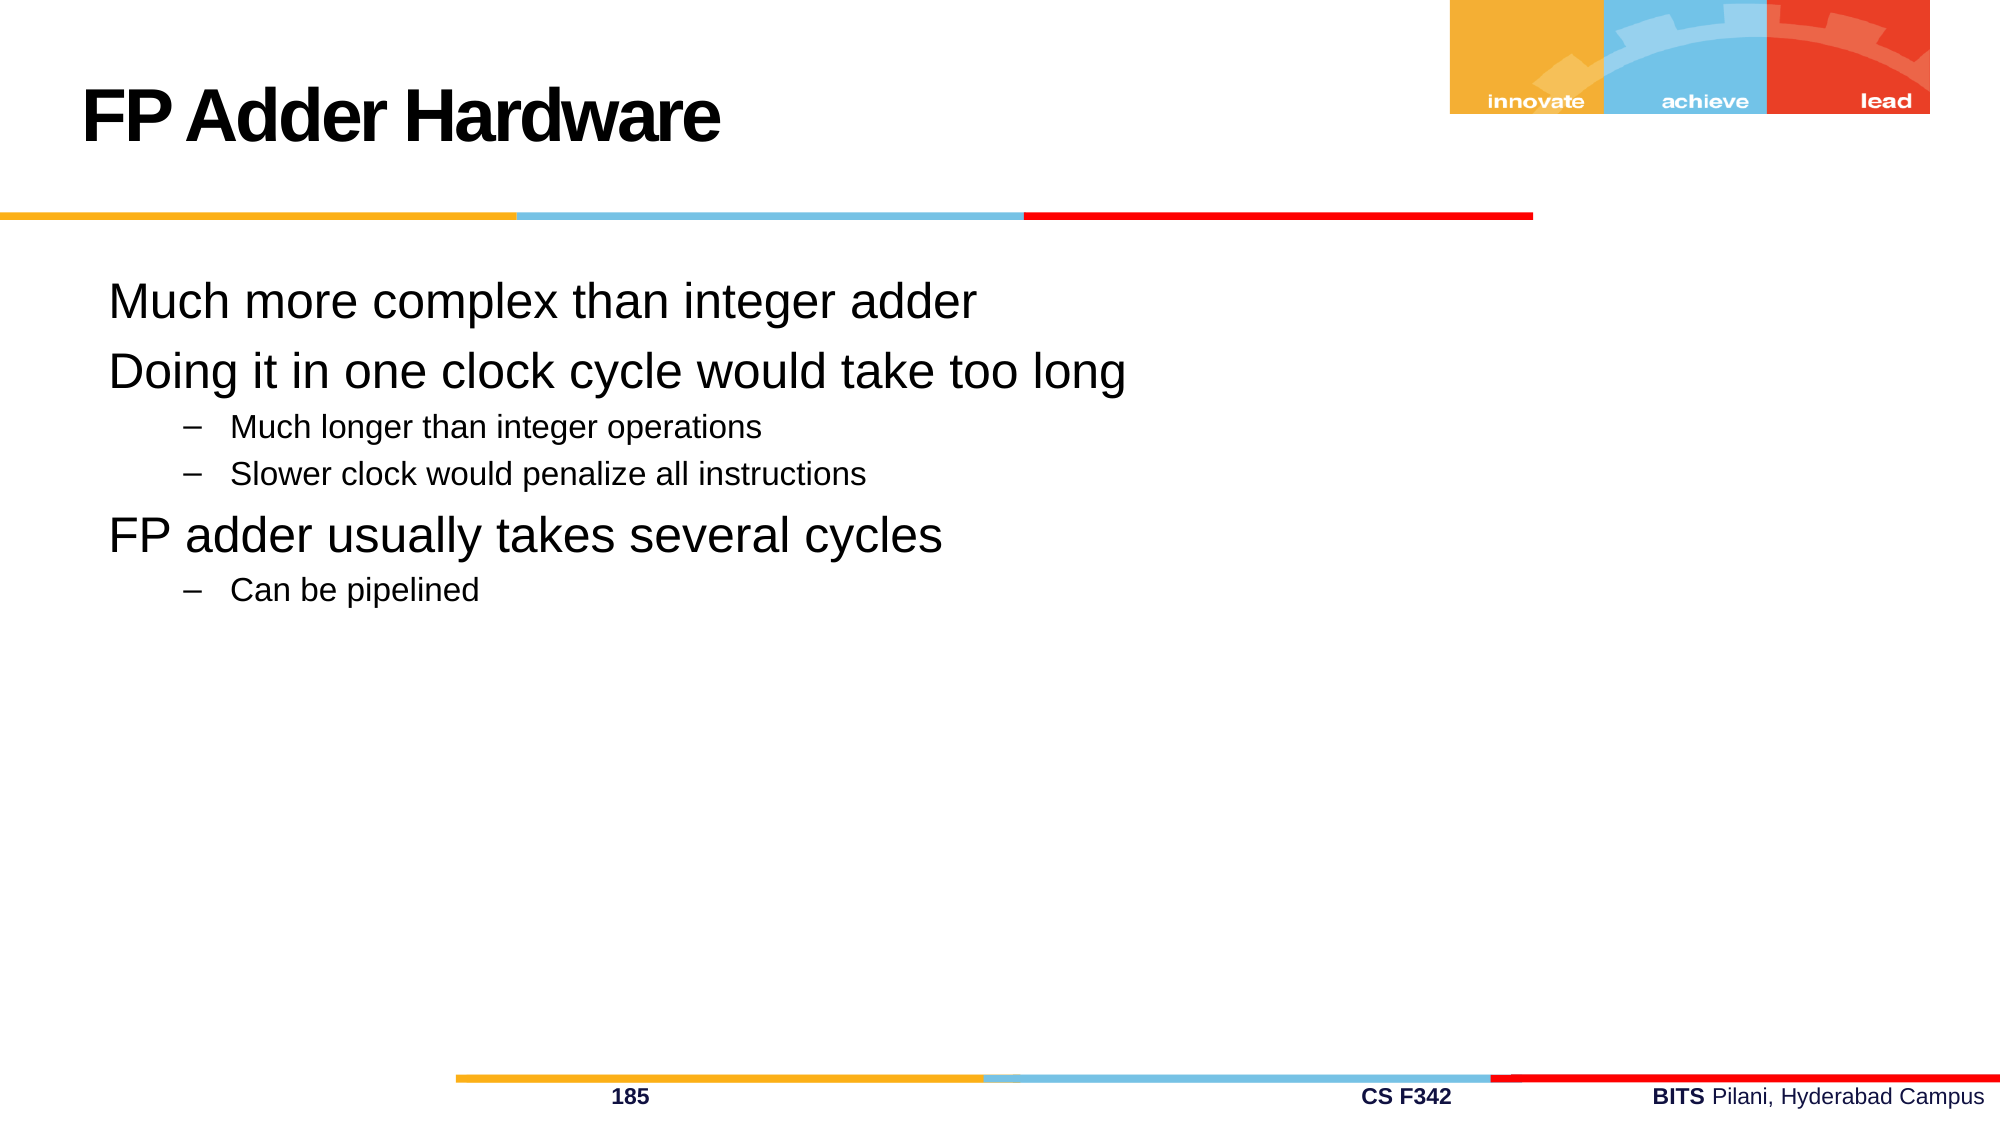

FP Adder Hardware
Much more complex than integer adder
Doing it in one clock cycle would take too long
Much longer than integer operations
Slower clock would penalize all instructions
FP adder usually takes several cycles
Can be pipelined